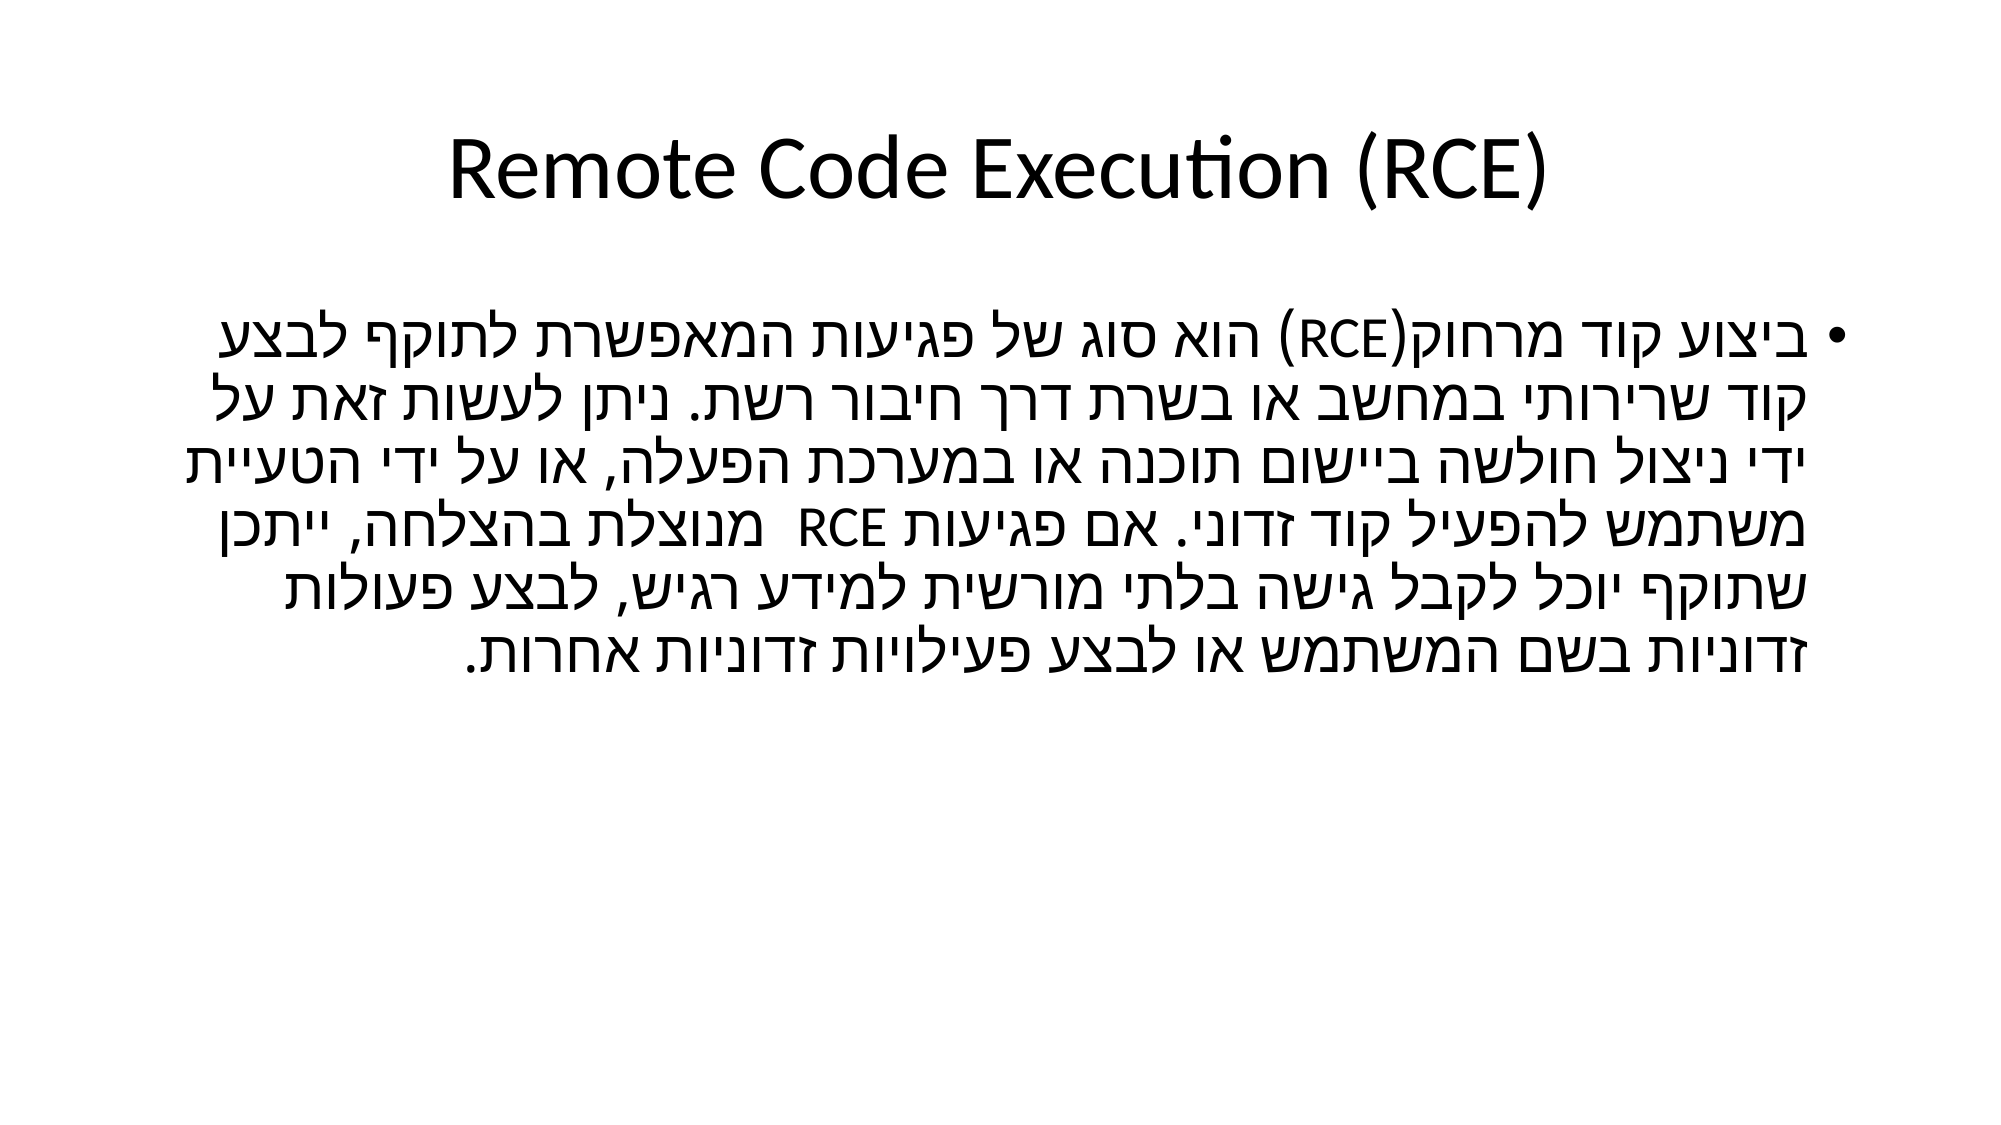

# Remote Code Execution (RCE)
ביצוע קוד מרחוק(RCE) הוא סוג של פגיעות המאפשרת לתוקף לבצע קוד שרירותי במחשב או בשרת דרך חיבור רשת. ניתן לעשות זאת על ידי ניצול חולשה ביישום תוכנה או במערכת הפעלה, או על ידי הטעיית משתמש להפעיל קוד זדוני. אם פגיעות RCE  מנוצלת בהצלחה, ייתכן שתוקף יוכל לקבל גישה בלתי מורשית למידע רגיש, לבצע פעולות זדוניות בשם המשתמש או לבצע פעילויות זדוניות אחרות.